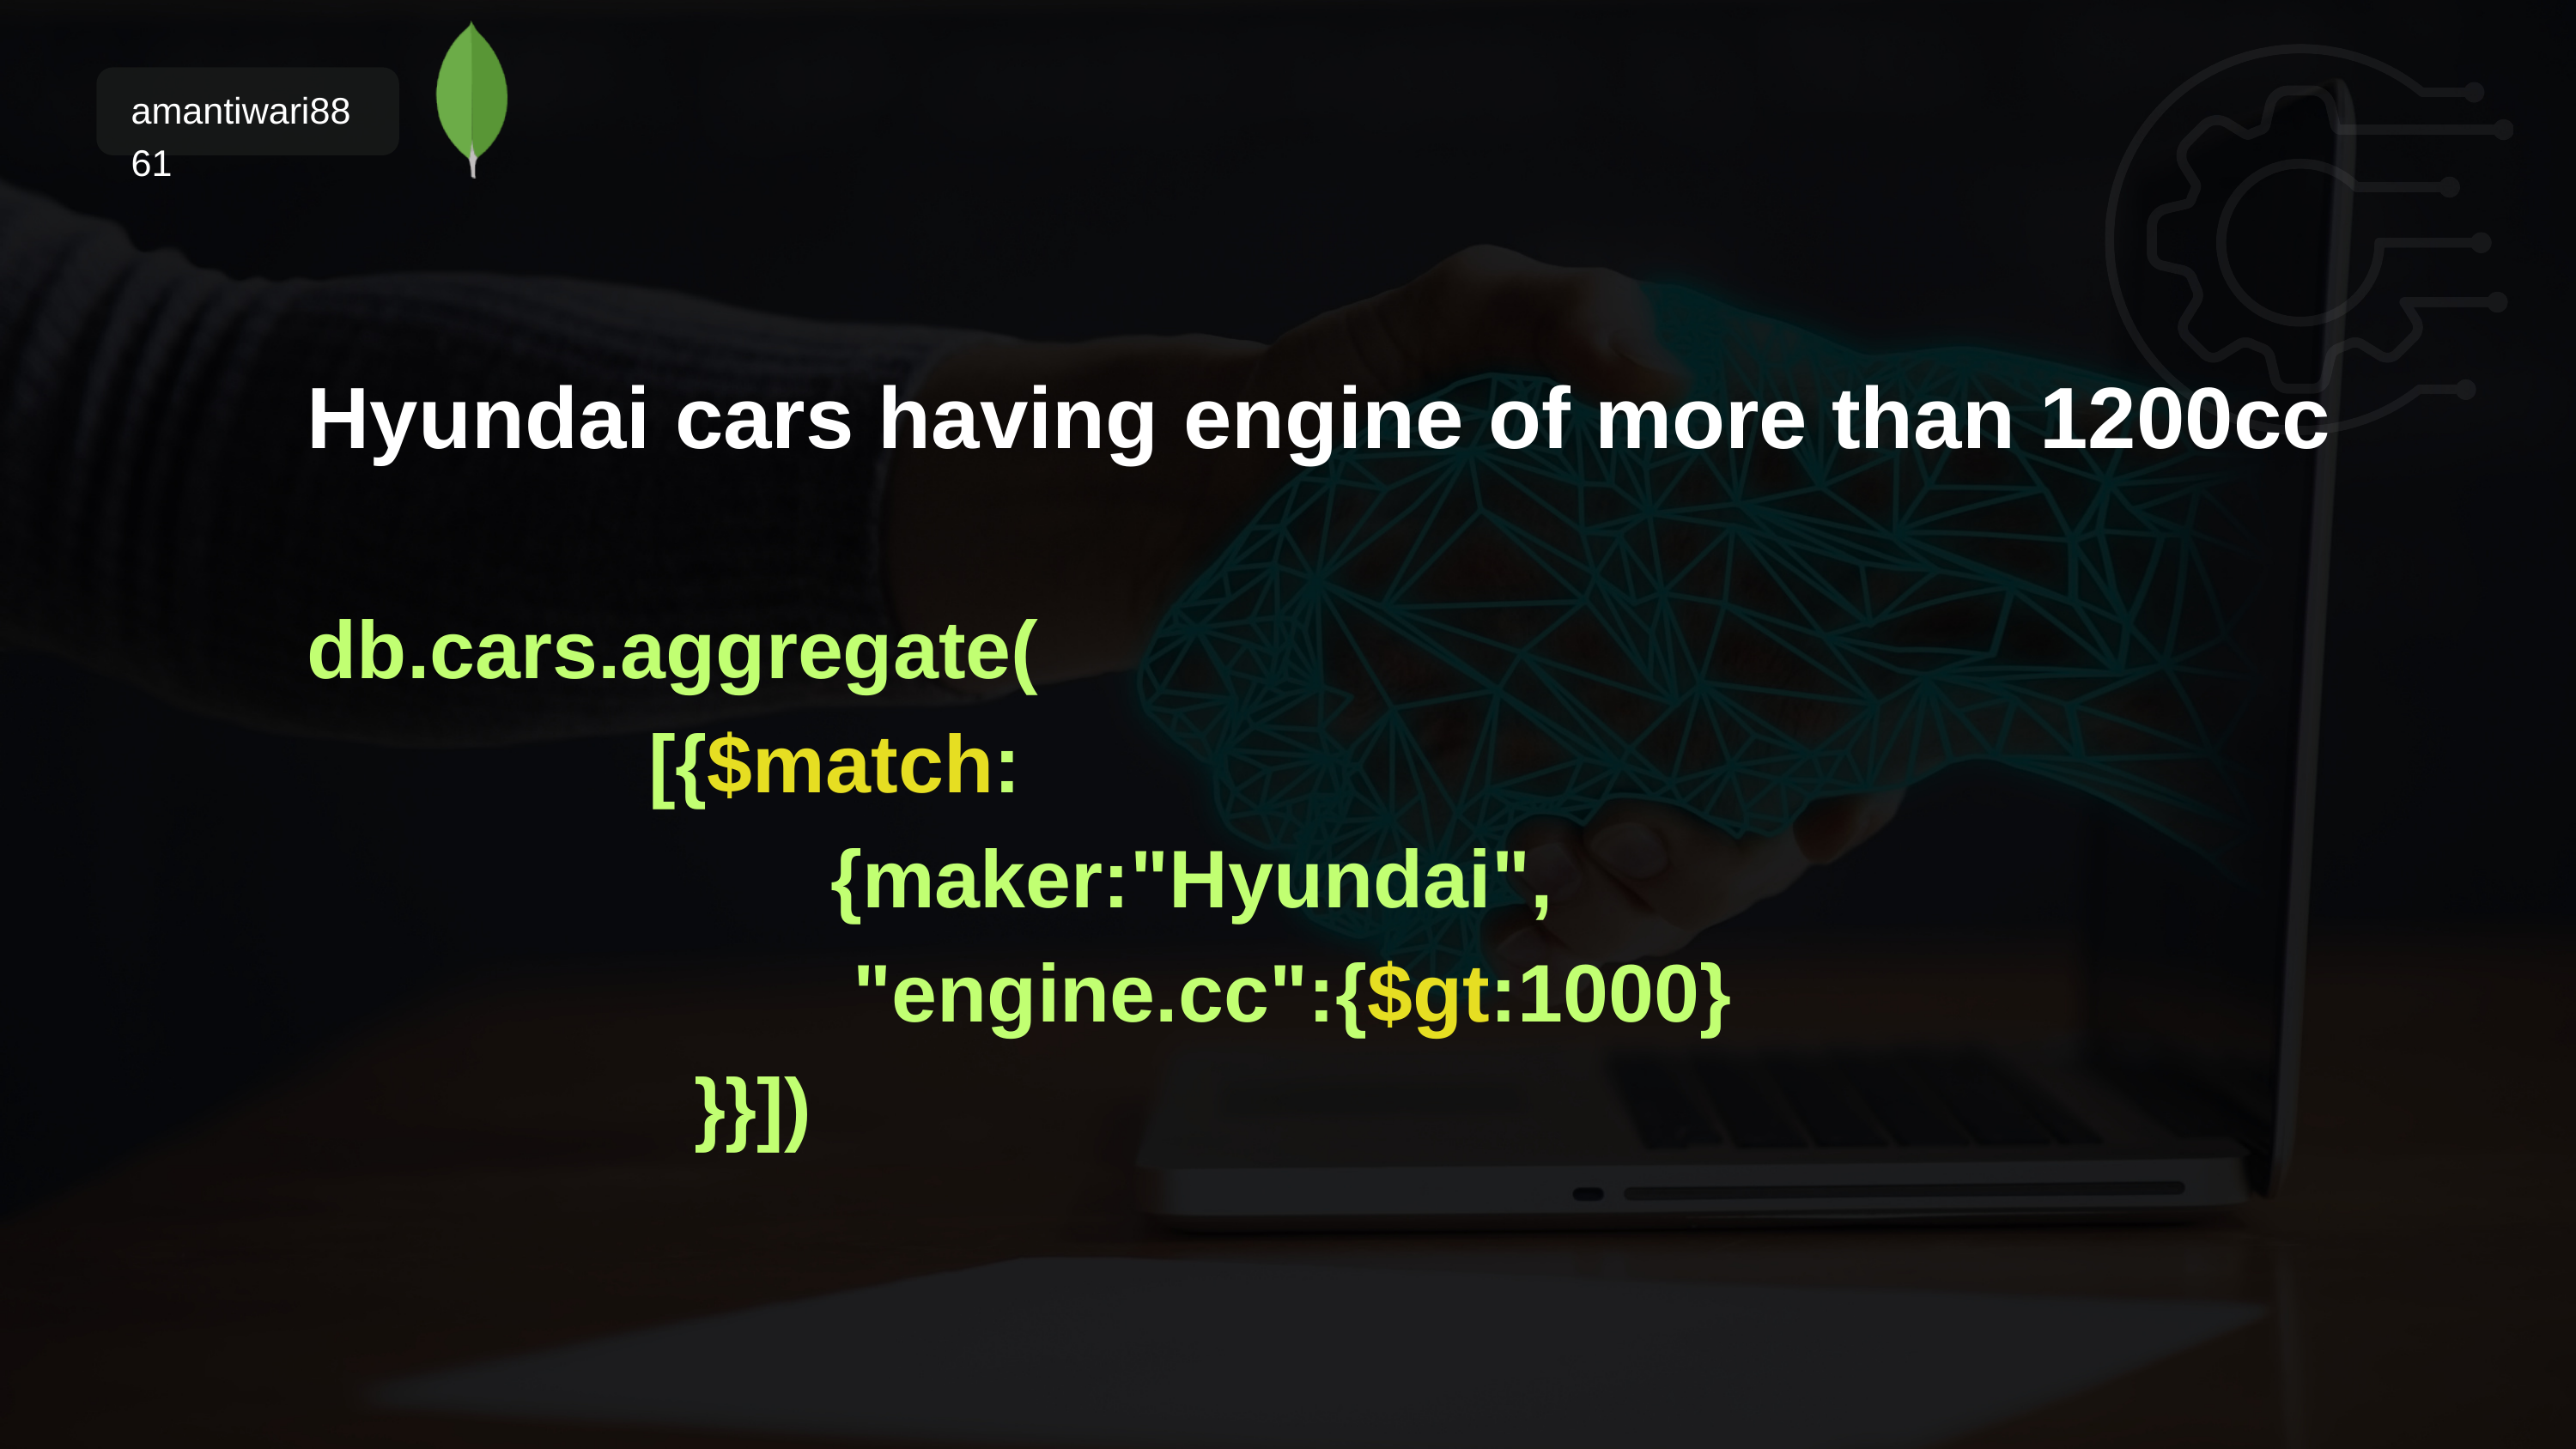

amantiwari8861
Hyundai cars having engine of more than 1200cc

db.cars.aggregate(
               [{$match:
                       {maker:"Hyundai",
                        "engine.cc":{$gt:1000}
                 }}])